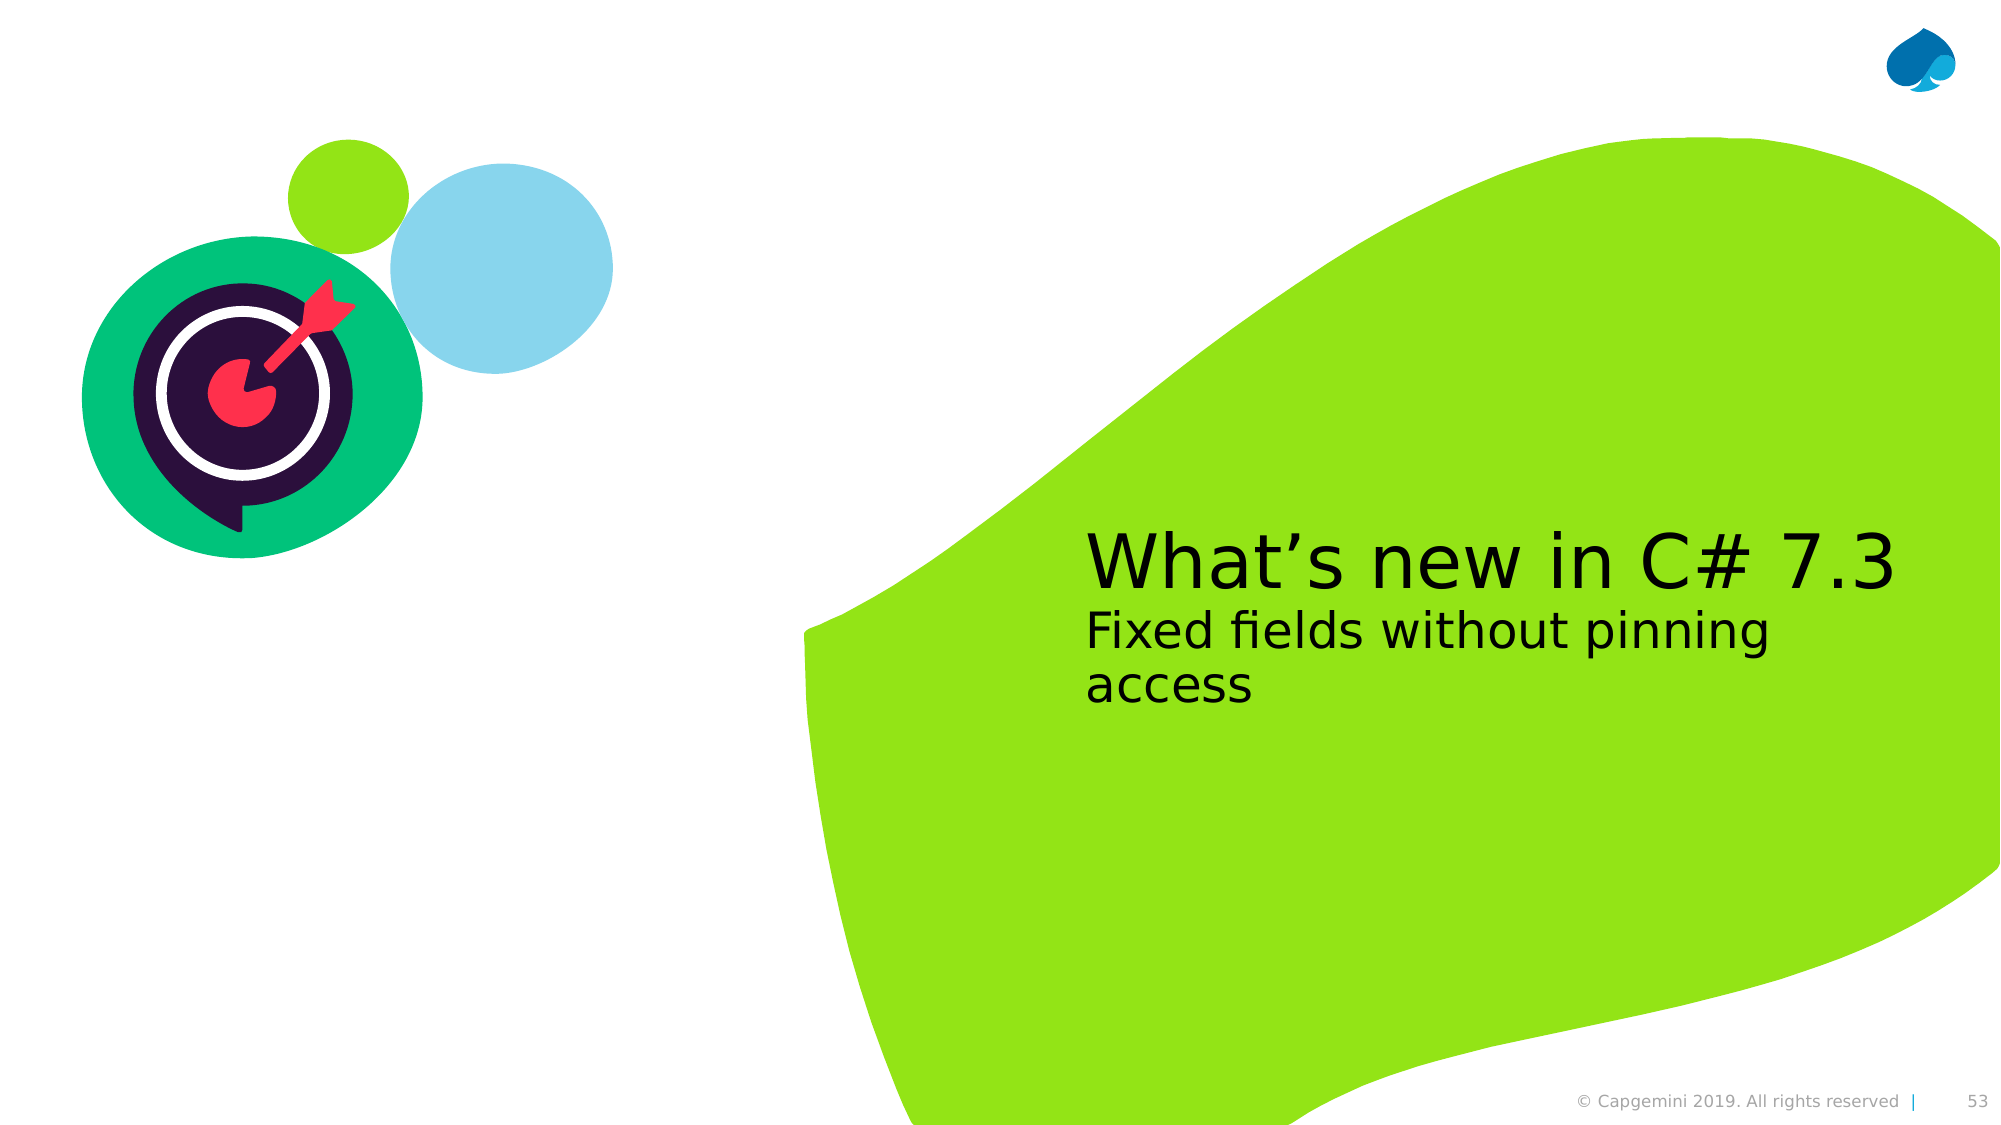

What’s new in C# 7.3
Fixed fields without pinning access